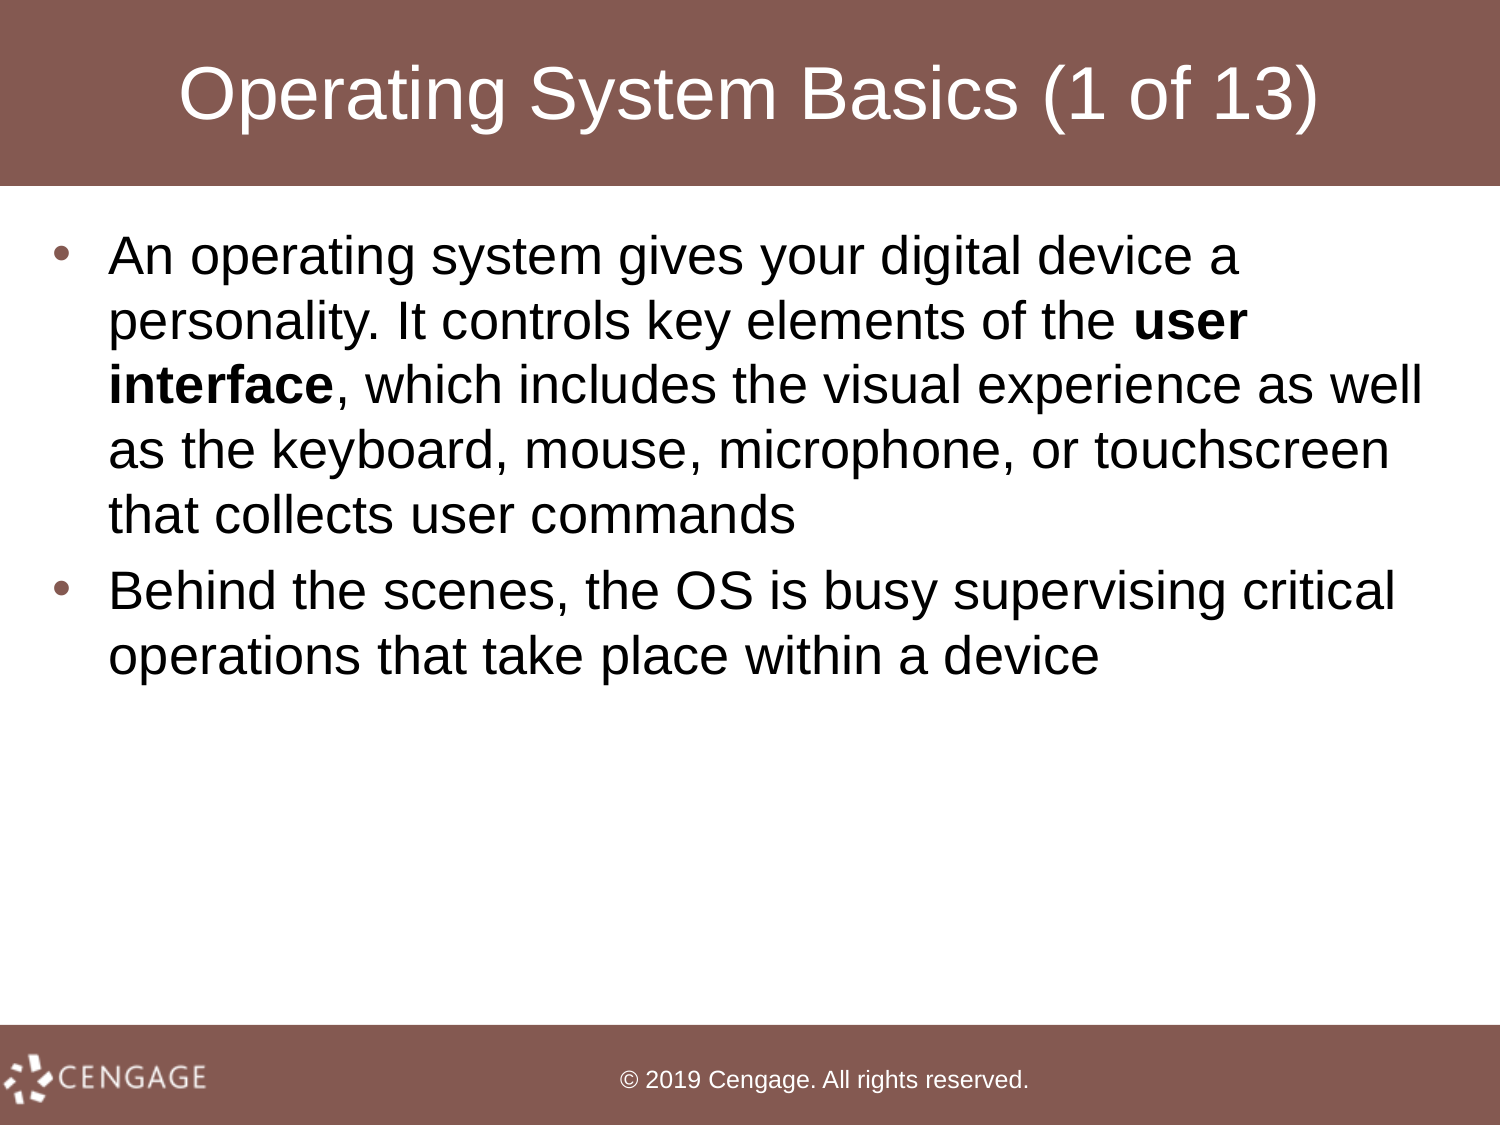

# Operating System Basics (1 of 13)
An operating system gives your digital device a personality. It controls key elements of the user interface, which includes the visual experience as well as the keyboard, mouse, microphone, or touchscreen that collects user commands
Behind the scenes, the OS is busy supervising critical operations that take place within a device